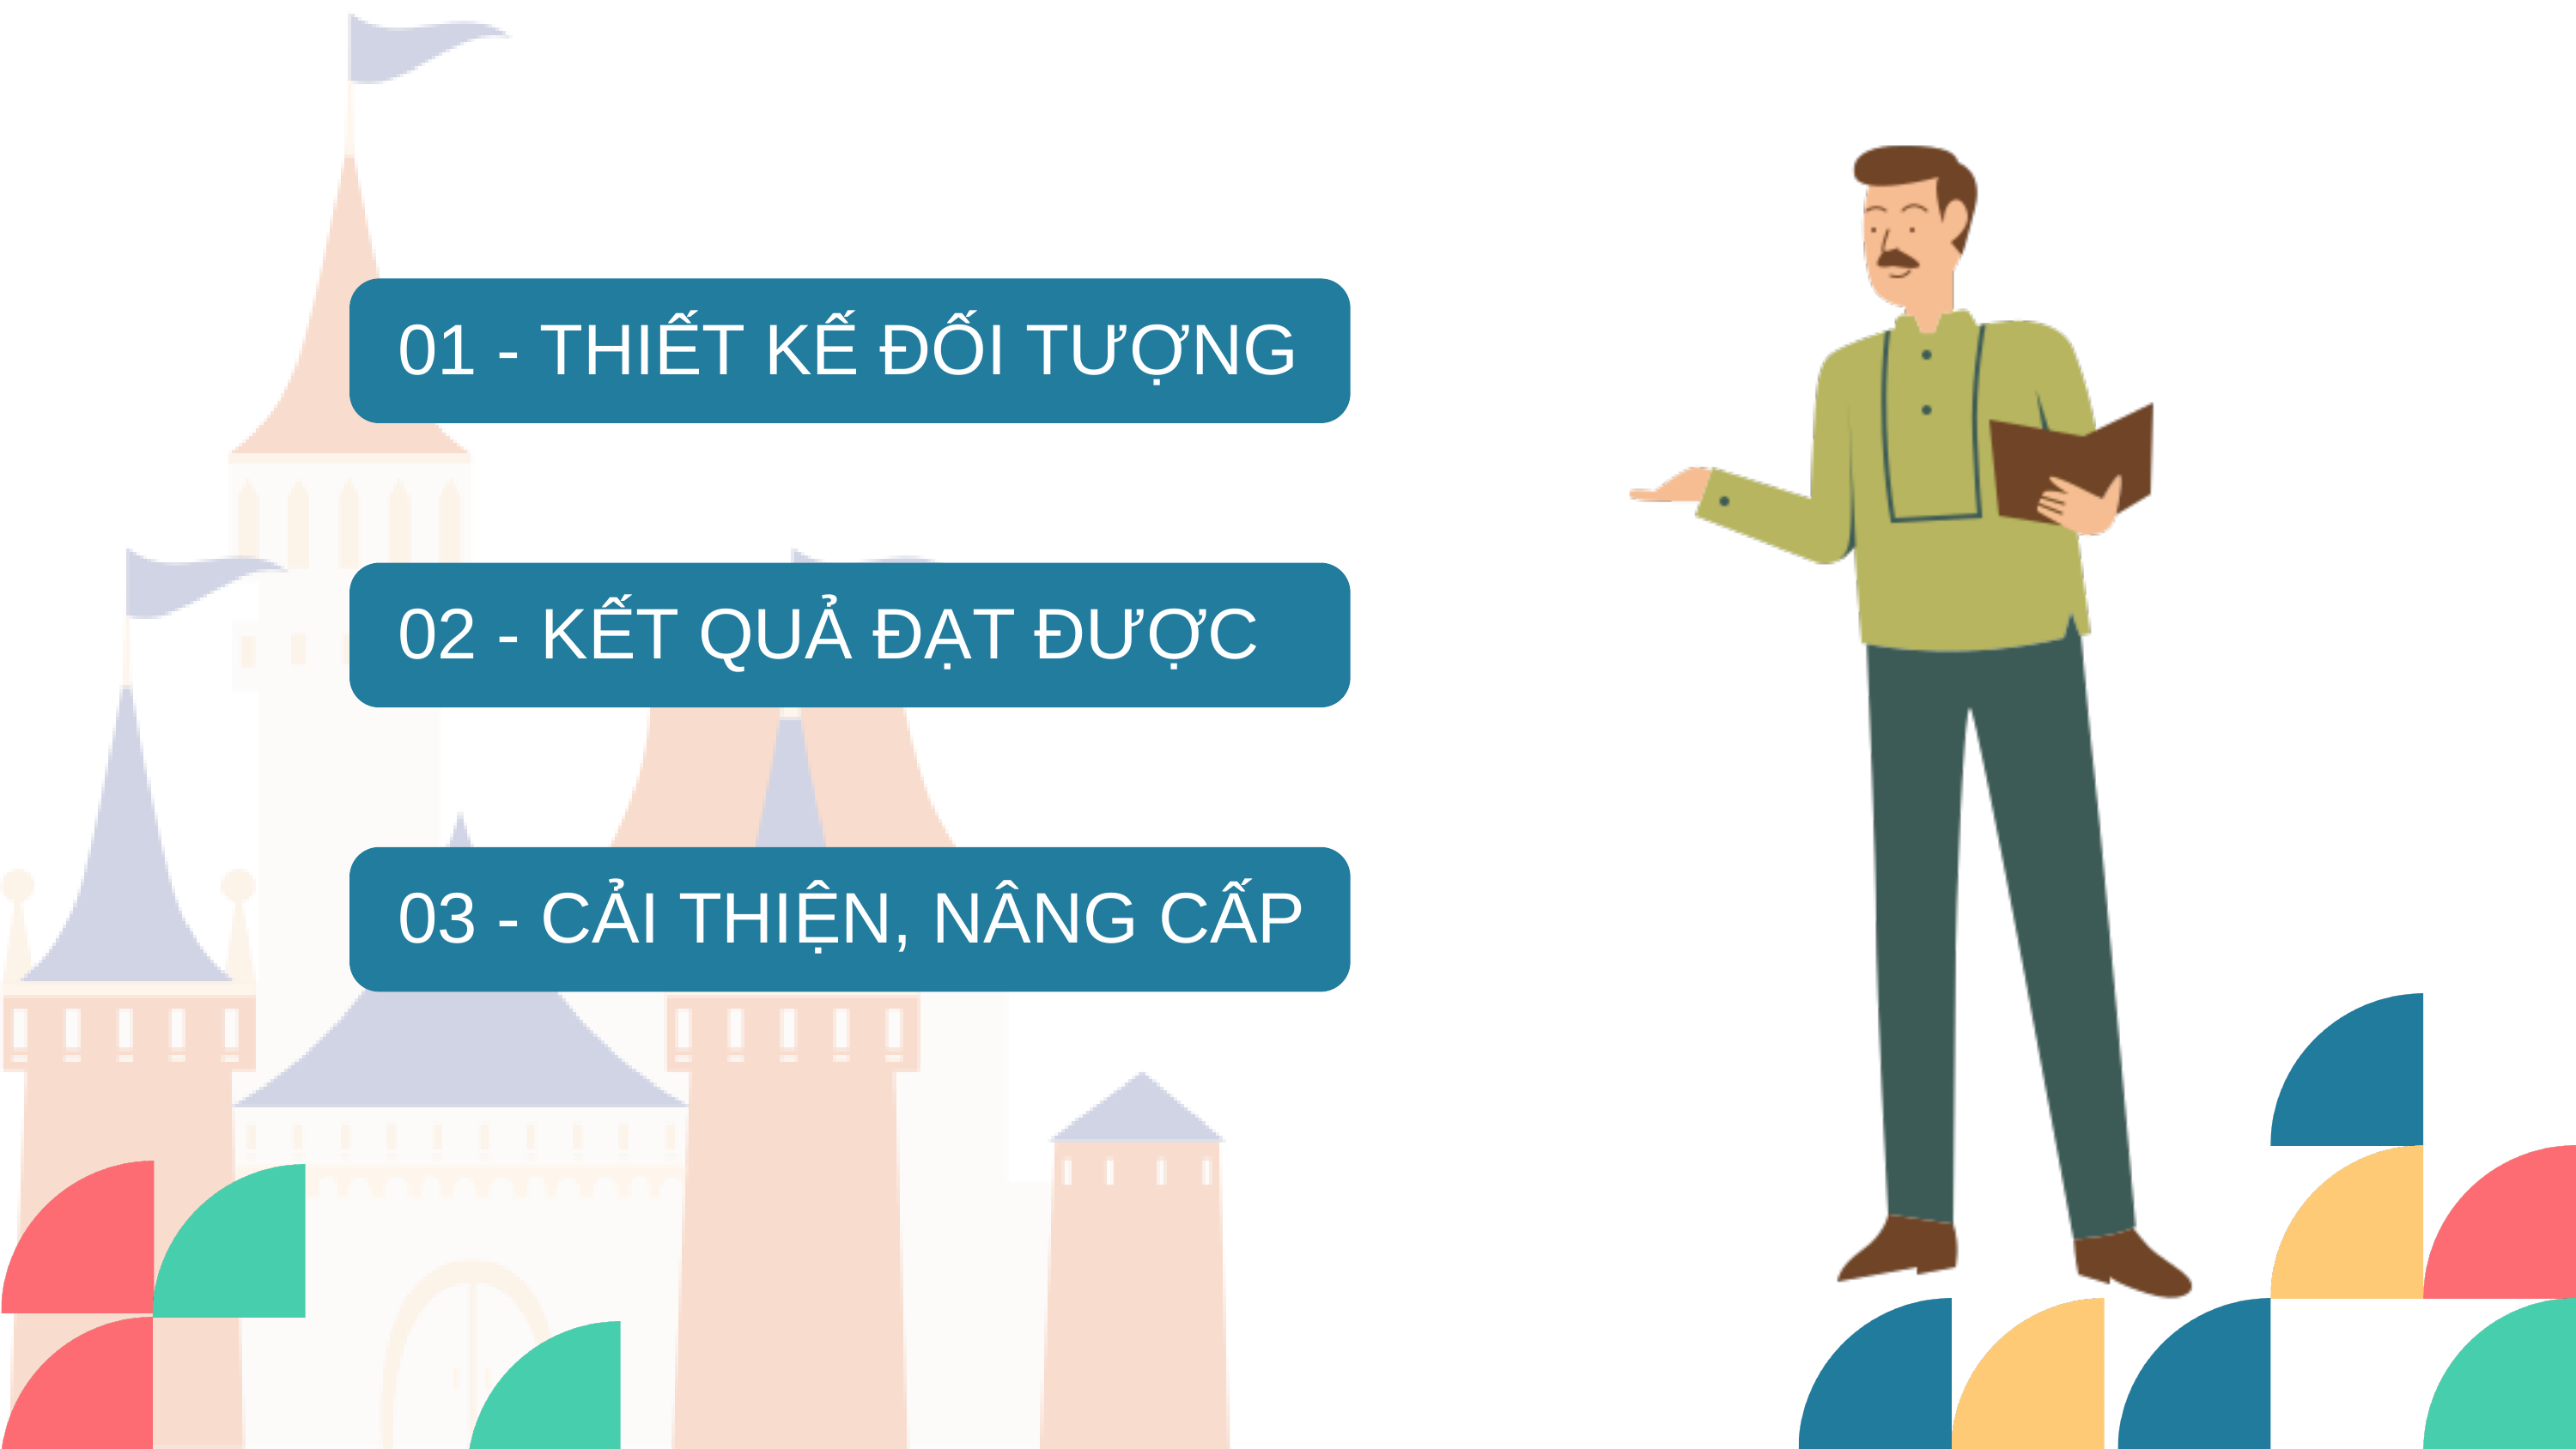

01 - THIẾT KẾ ĐỐI TƯỢNG

02 - KẾT QUẢ ĐẠT ĐƯỢC

03 - CẢI THIỆN, NÂNG CẤP